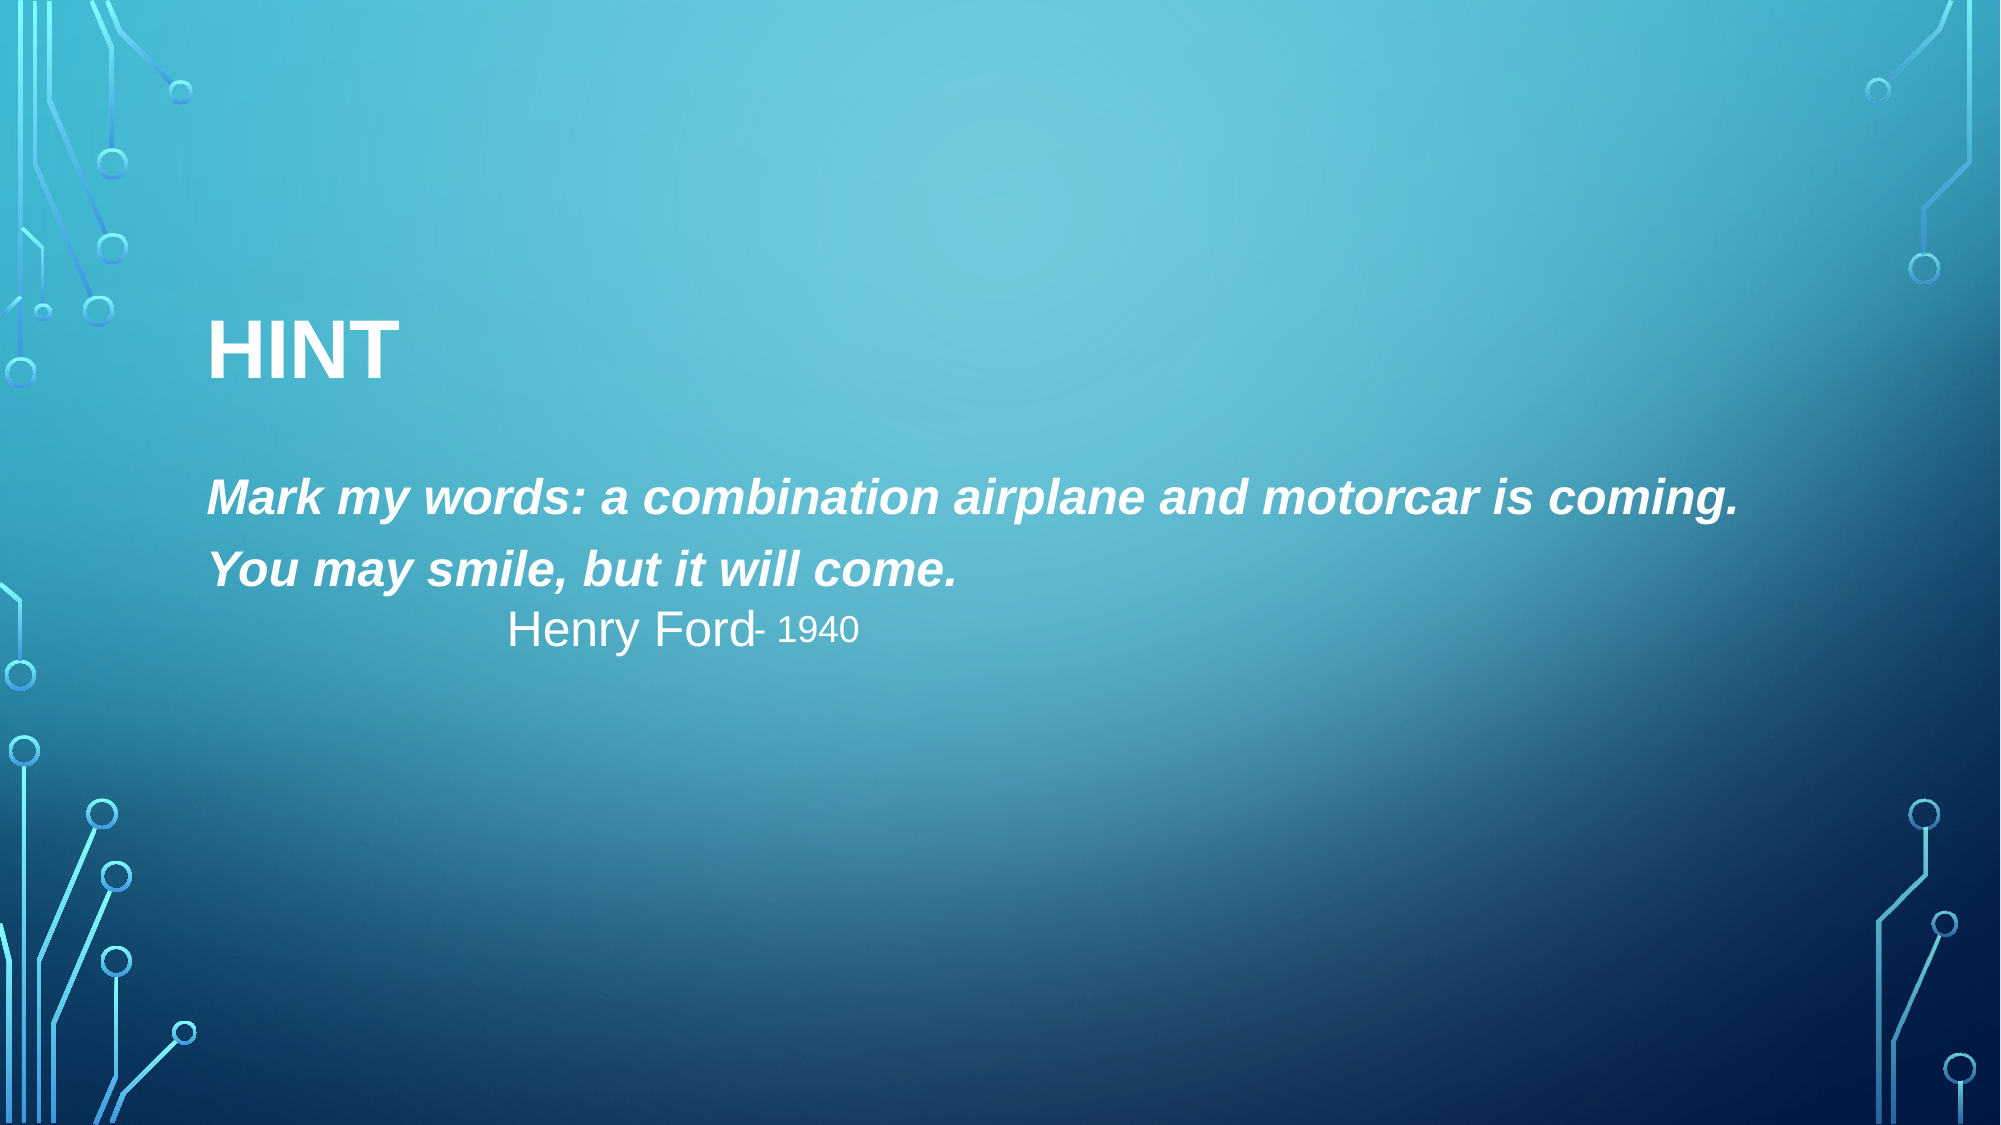

# Hint
Mark my words: a combination airplane and motorcar is coming. You may smile, but it will come.
		Henry Ford
- 1940